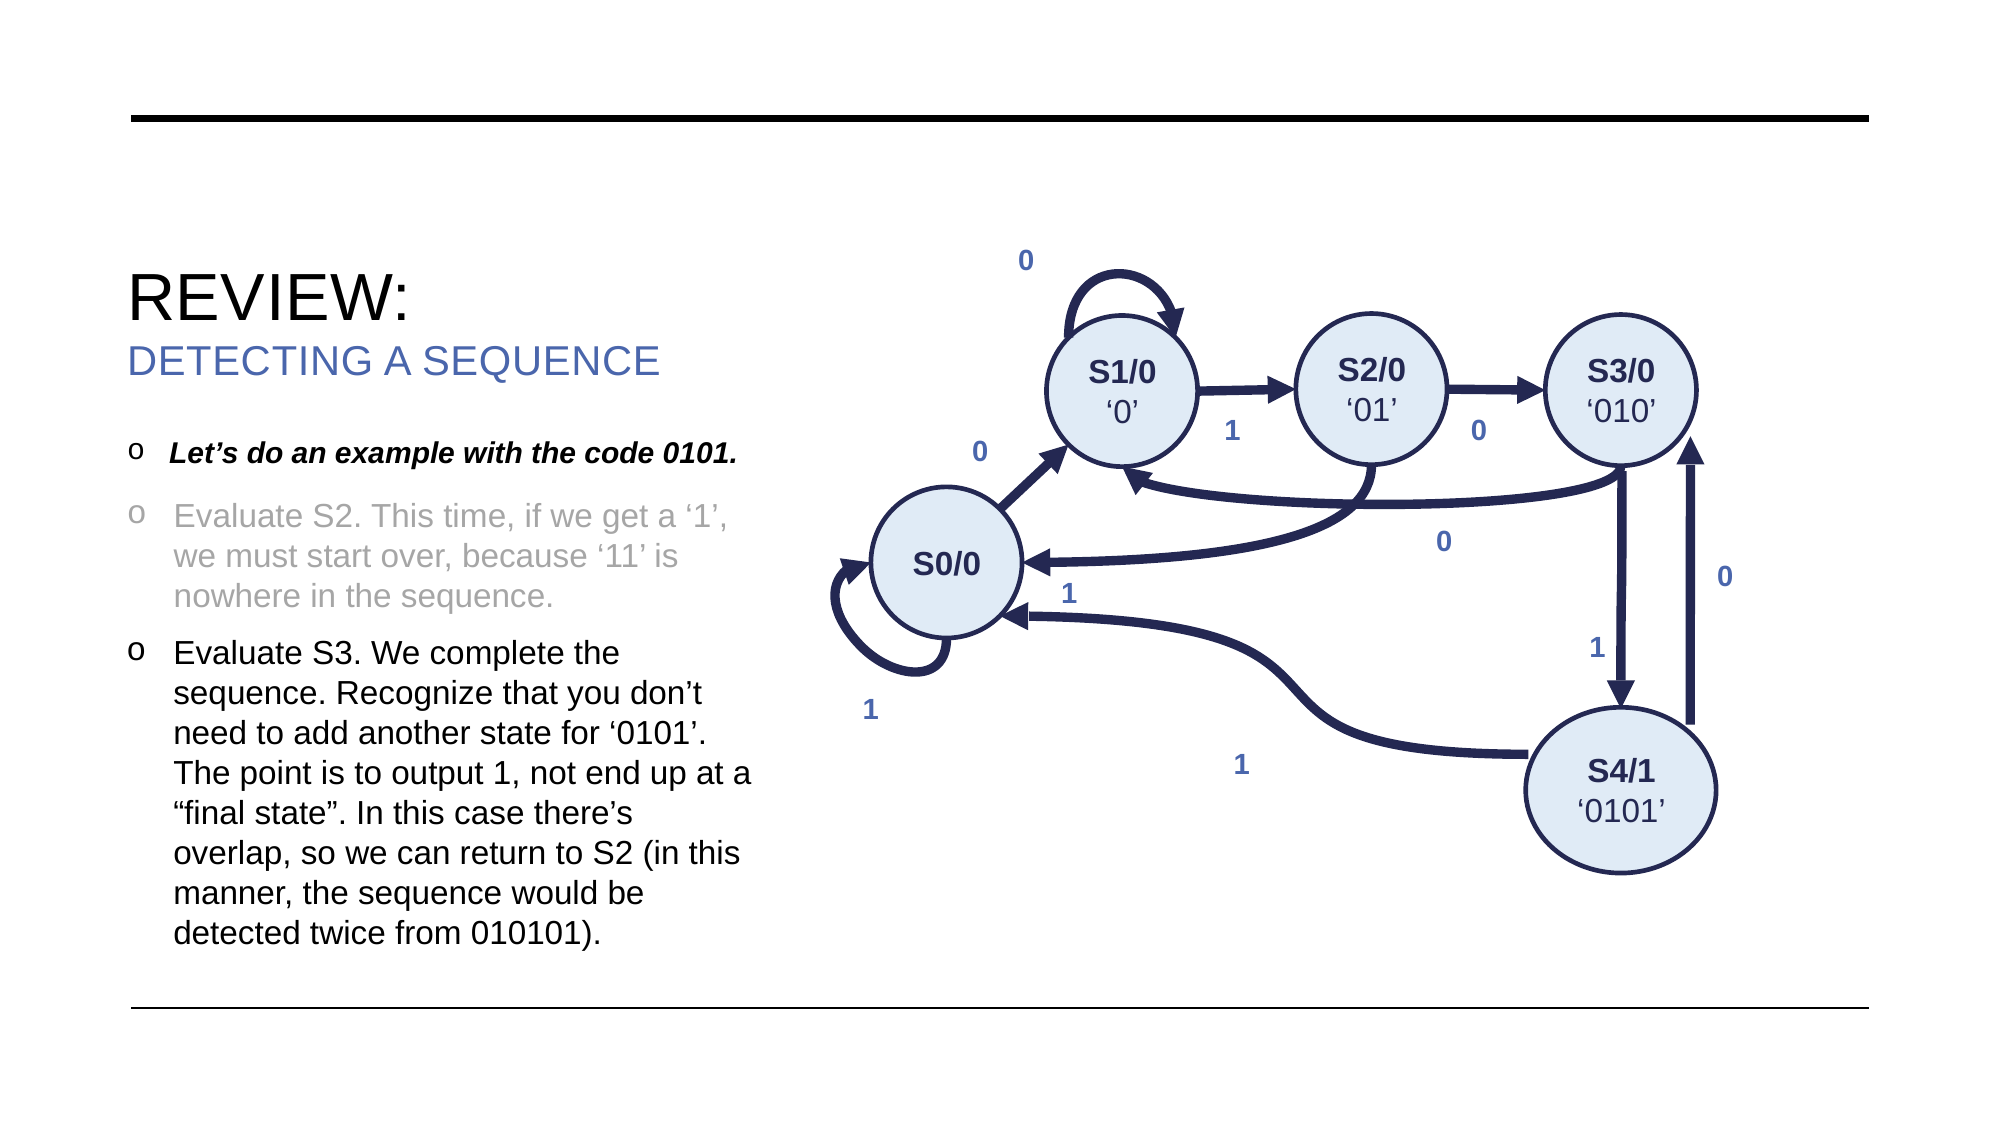

# Review: detecting a sequence
0

S2/0
‘01’

S3/0
‘010’

S1/0
‘0’
1
0
Let’s do an example with the code 0101.
0
Evaluate S2. This time, if we get a ‘1’, we must start over, because ‘11’ is nowhere in the sequence.

S0/0
0
0
1
1
Evaluate S3. We complete the sequence. Recognize that you don’t need to add another state for ‘0101’. The point is to output 1, not end up at a “final state”. In this case there’s overlap, so we can return to S2 (in this manner, the sequence would be detected twice from 010101).
1

S4/1
‘0101’
1